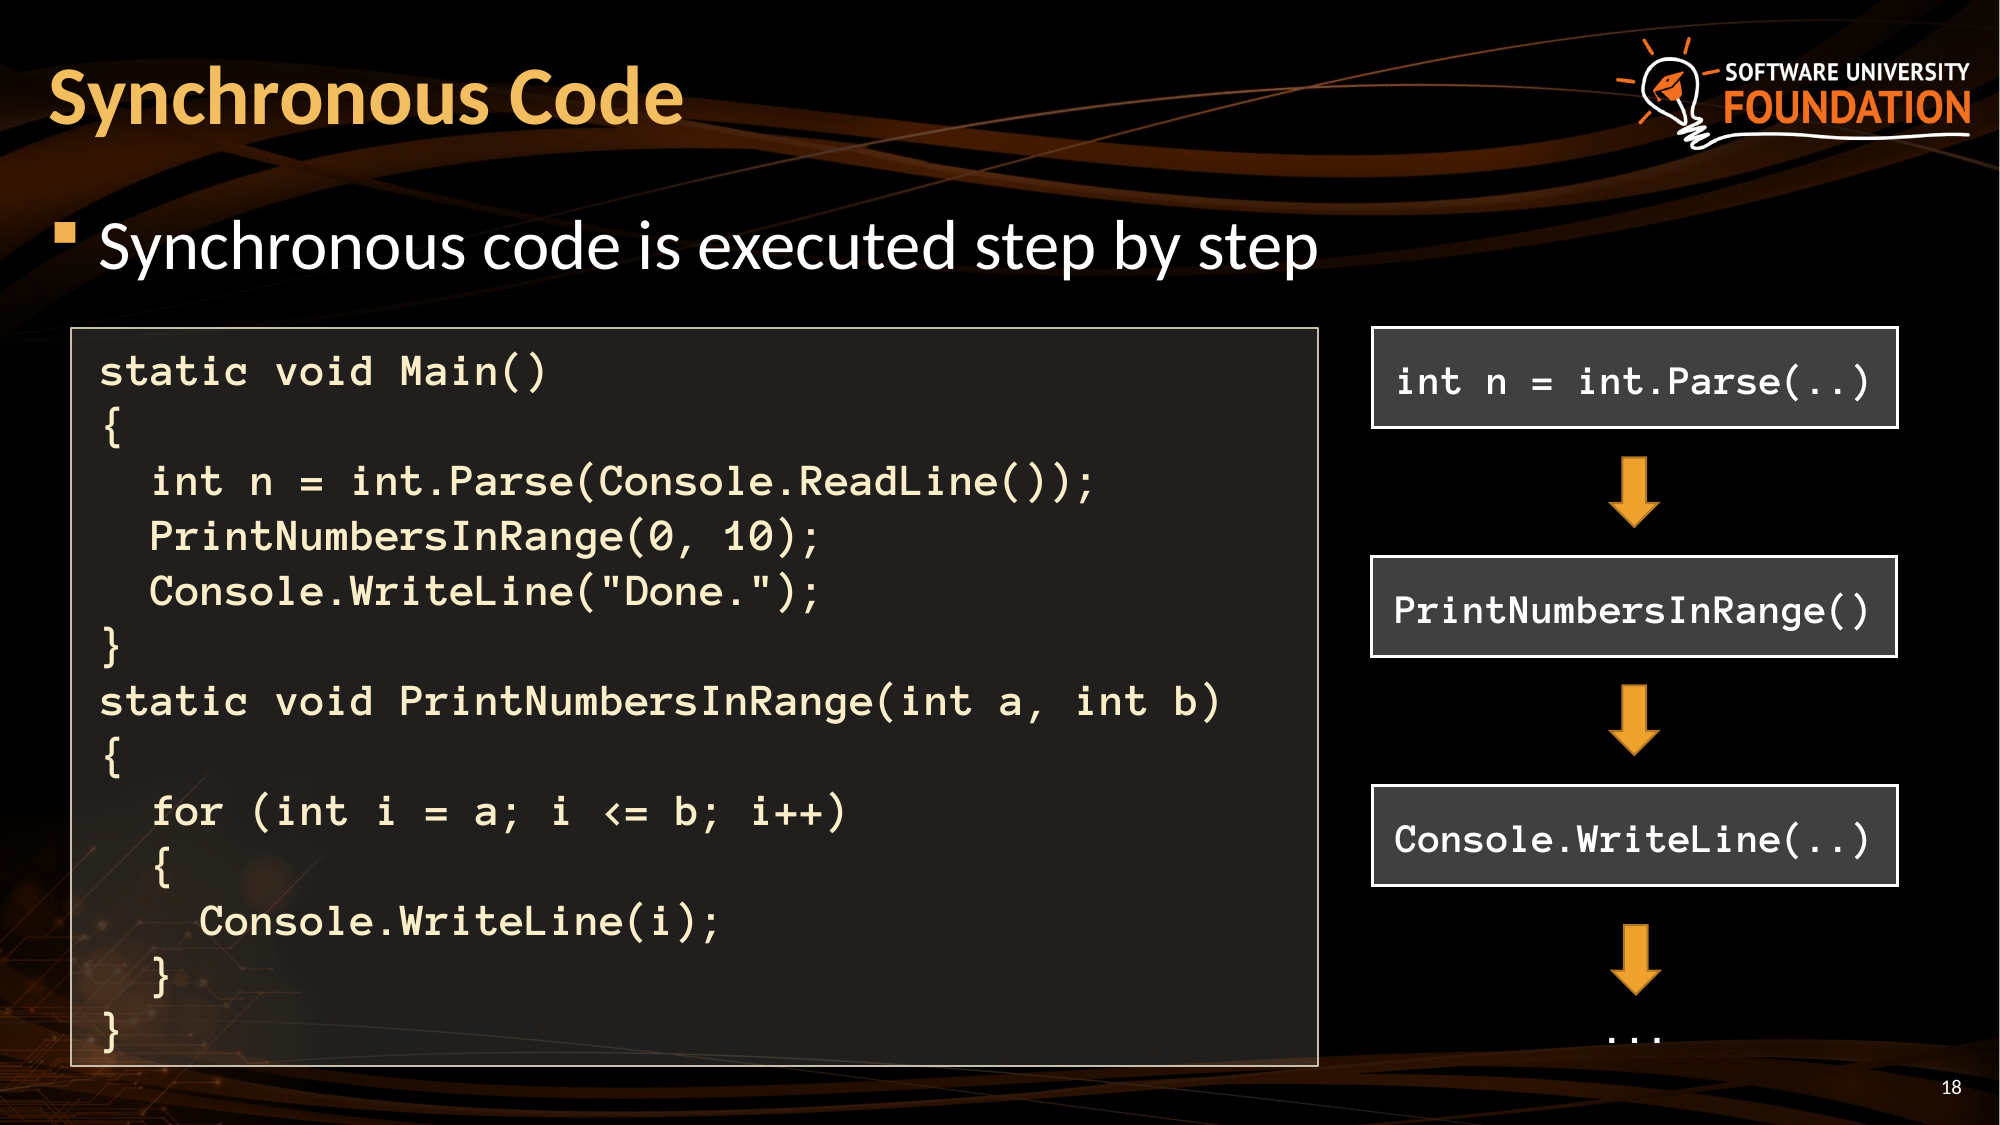

# Synchronous Code
Synchronous code is executed step by step
static void Main()
{
  int n = int.Parse(Console.ReadLine());
  PrintNumbersInRange(0, 10);
  Console.WriteLine("Done.");
}
static void PrintNumbersInRange(int a, int b)
{
  for (int i = a; i <= b; i++)
  {
    Console.WriteLine(i);
  }
}
int n = int.Parse(..)

PrintNumbersInRange()

Console.WriteLine(..)

...
18